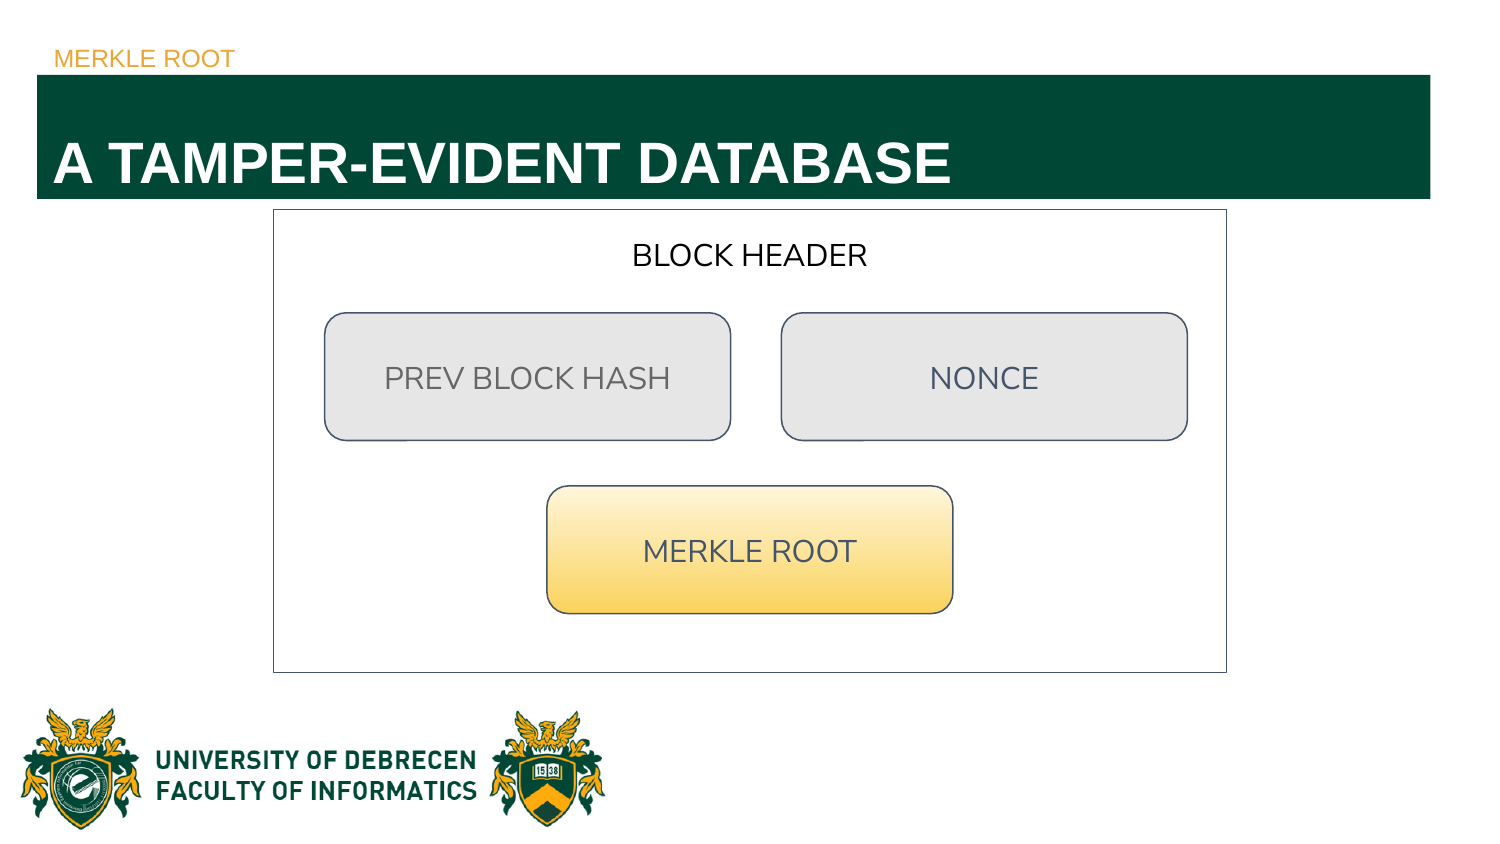

# MERKLE ROOT
A TAMPER-EVIDENT DATABASE
BLOCK HEADER

PREV BLOCK HASH
NONCE
MERKLE ROOT